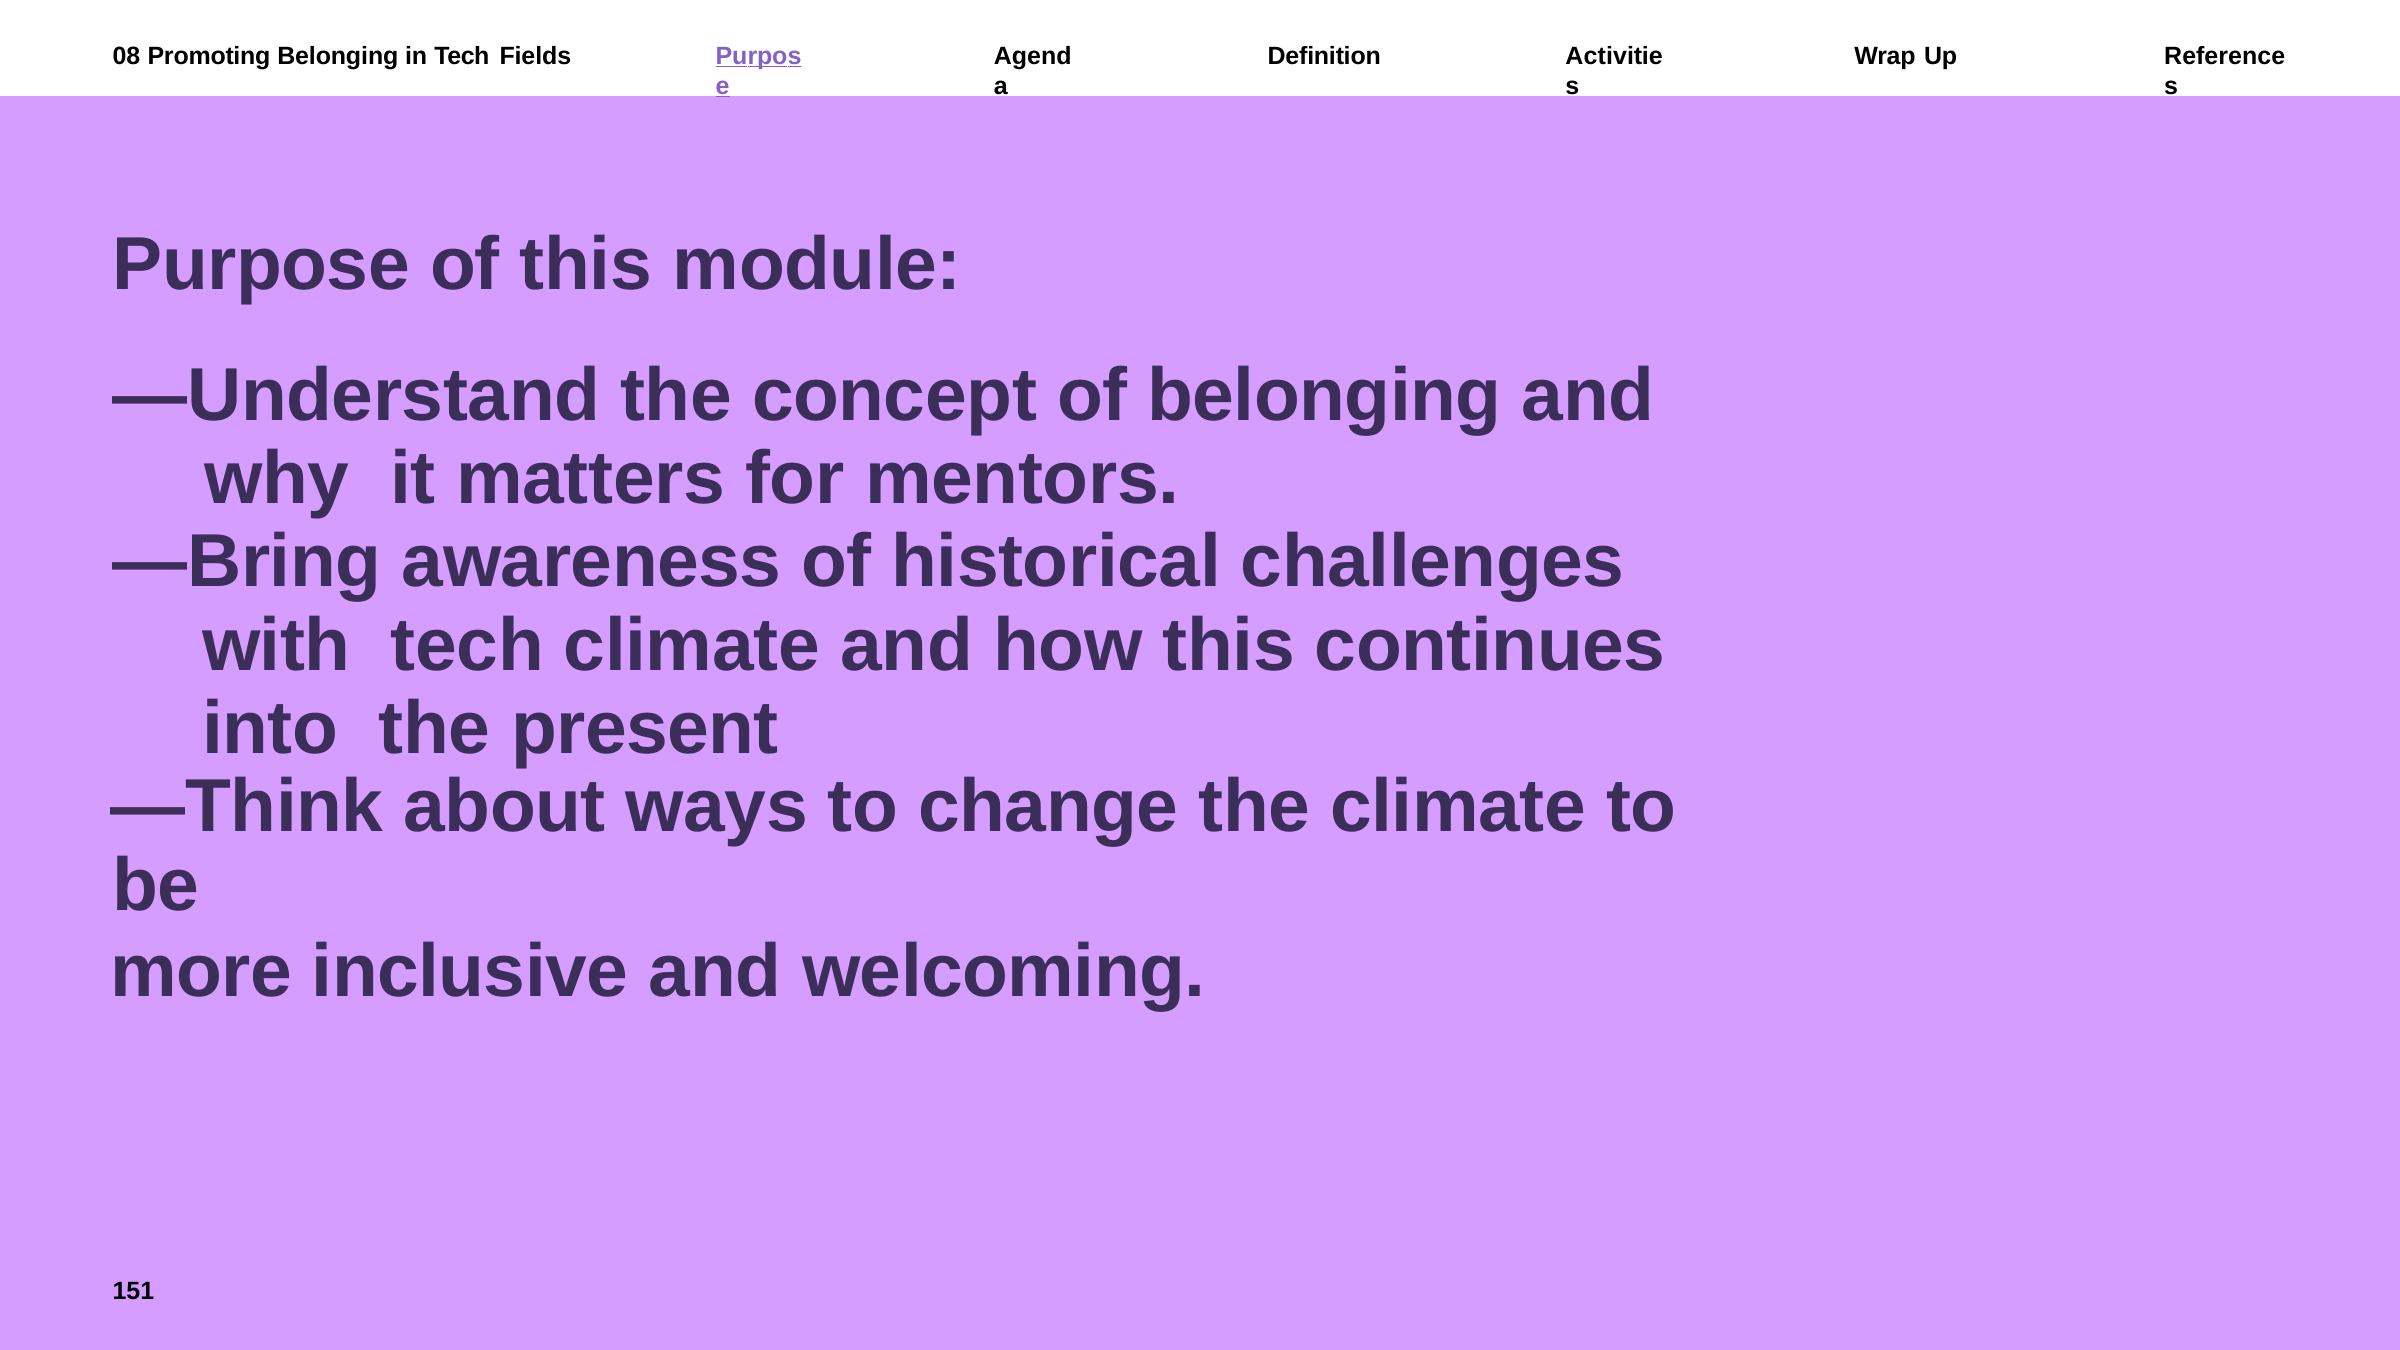

08 Promoting Belonging in Tech Fields
Purpose
Agenda
Definition
Activities
Wrap Up
References

Purpose of this module:
—Understand the concept of belonging and why  it matters for mentors.
—Bring awareness of historical challenges with  tech climate and how this continues into  the present
—Think about ways to change the climate to be
more inclusive and welcoming.
151